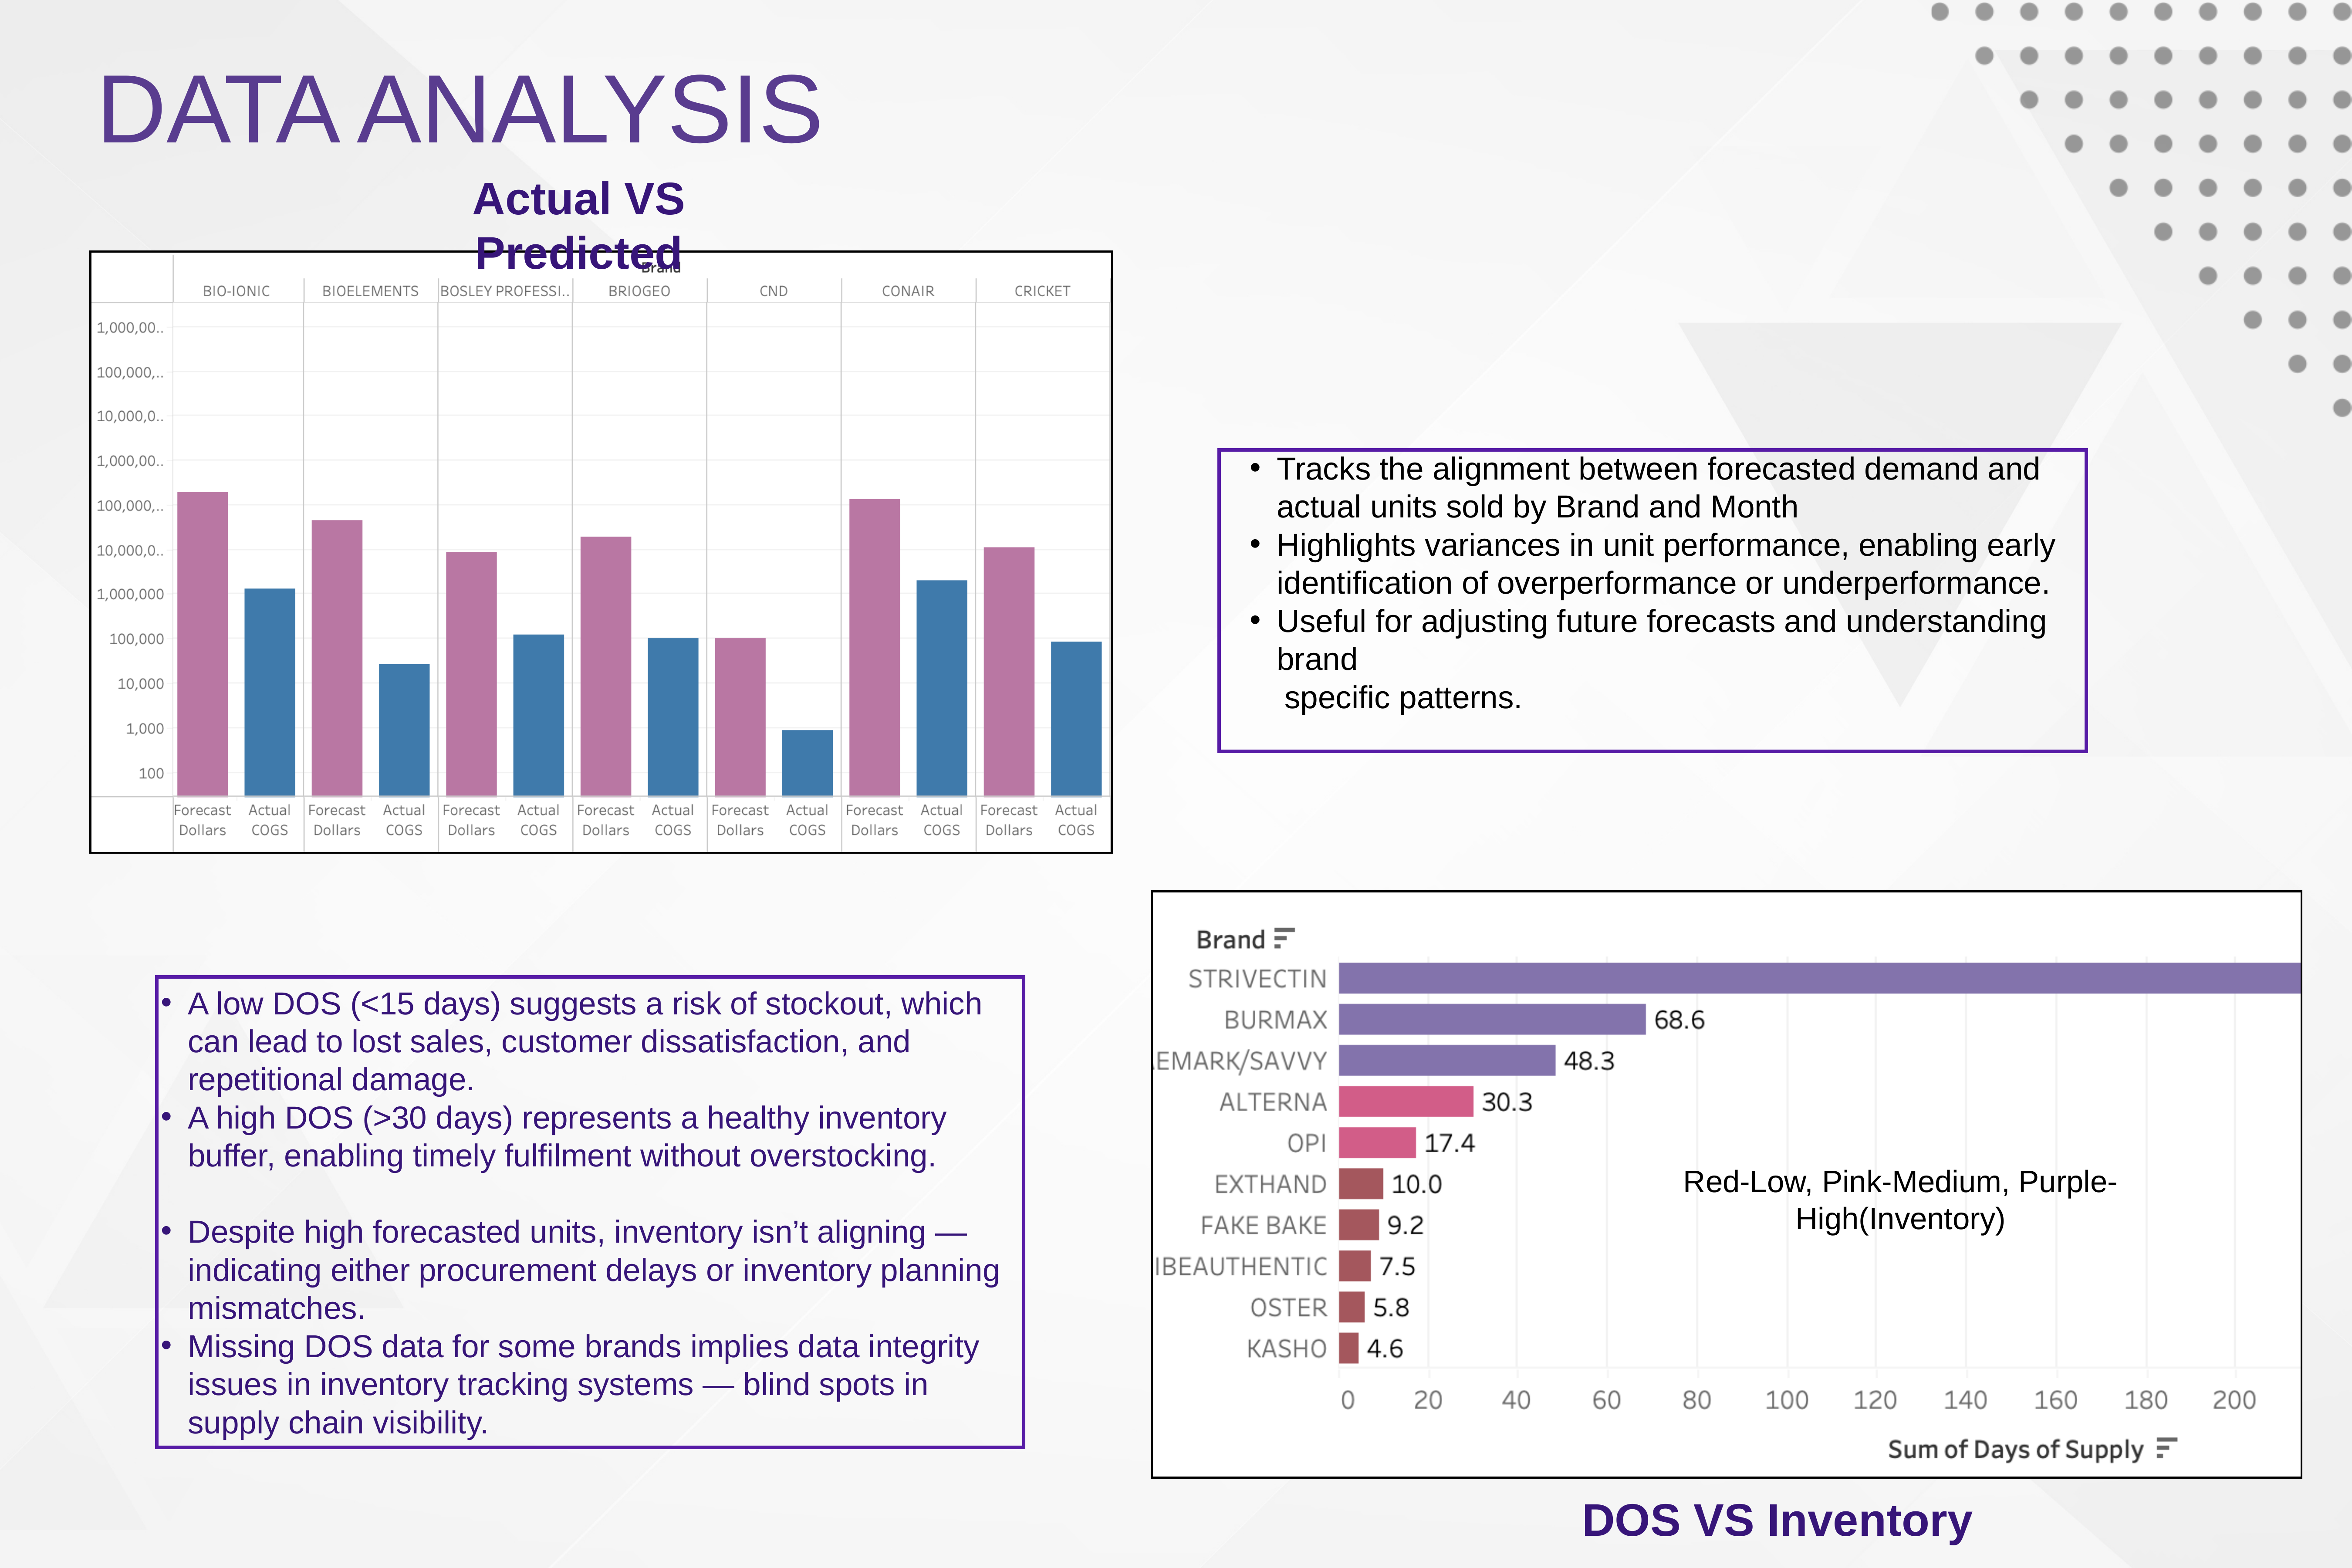

DATA ANALYSIS
Actual VS Predicted

Tracks the alignment between forecasted demand and actual units sold by Brand and Month
Highlights variances in unit performance, enabling early identification of overperformance or underperformance.
Useful for adjusting future forecasts and understanding brand
       specific patterns.

A low DOS (<15 days) suggests a risk of stockout, which can lead to lost sales, customer dissatisfaction, and repetitional damage.
A high DOS (>30 days) represents a healthy inventory buffer, enabling timely fulfilment without overstocking.

Despite high forecasted units, inventory isn’t aligning — indicating either procurement delays or inventory planning mismatches.
Missing DOS data for some brands implies data integrity issues in inventory tracking systems — blind spots in supply chain visibility.
Red-Low, Pink-Medium, Purple-High(Inventory)
DOS VS Inventory